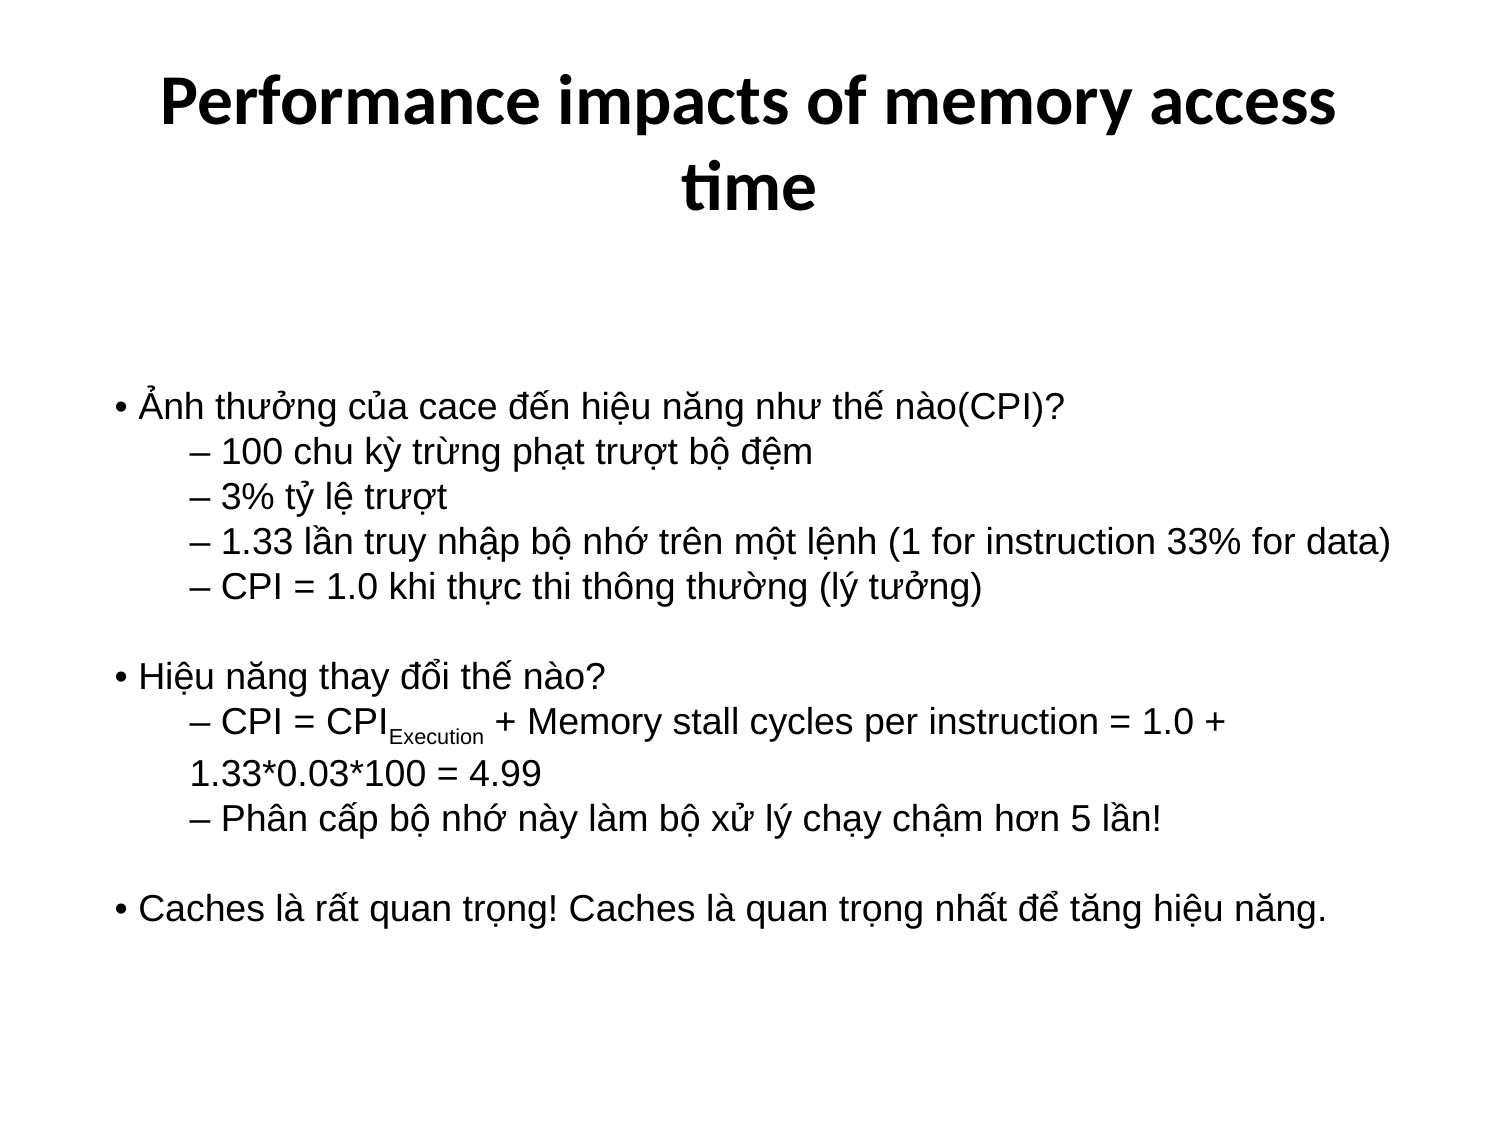

# Performance impacts of memory access time
• Ảnh thưởng của cace đến hiệu năng như thế nào(CPI)?
– 100 chu kỳ trừng phạt trượt bộ đệm
– 3% tỷ lệ trượt
– 1.33 lần truy nhập bộ nhớ trên một lệnh (1 for instruction 33% for data)
– CPI = 1.0 khi thực thi thông thường (lý tưởng)

• Hiệu năng thay đổi thế nào?
– CPI = CPIExecution + Memory stall cycles per instruction = 1.0 + 1.33*0.03*100 = 4.99
– Phân cấp bộ nhớ này làm bộ xử lý chạy chậm hơn 5 lần!

• Caches là rất quan trọng! Caches là quan trọng nhất để tăng hiệu năng.